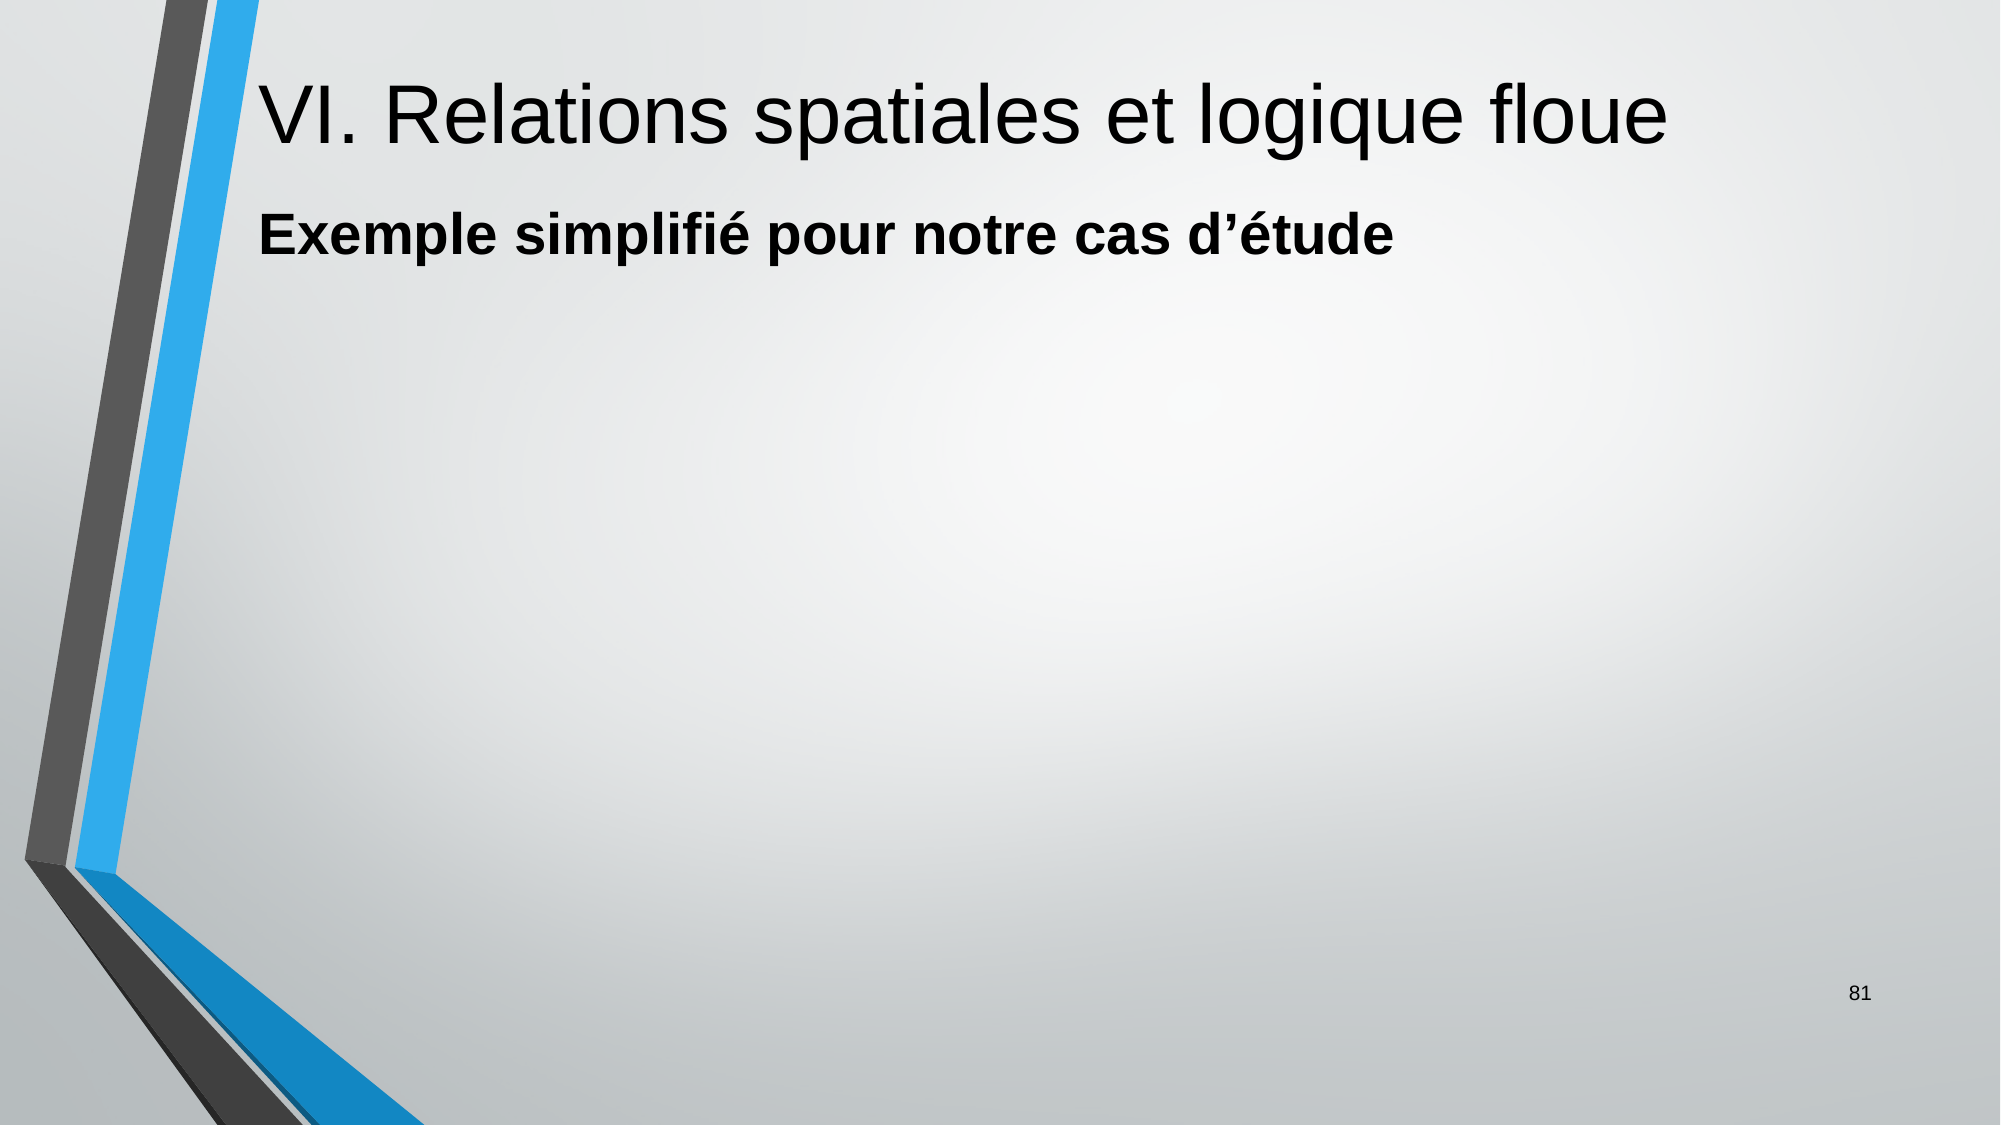

# VI. Relations spatiales et logique floue
Exemple simplifié pour notre cas d’étude
81